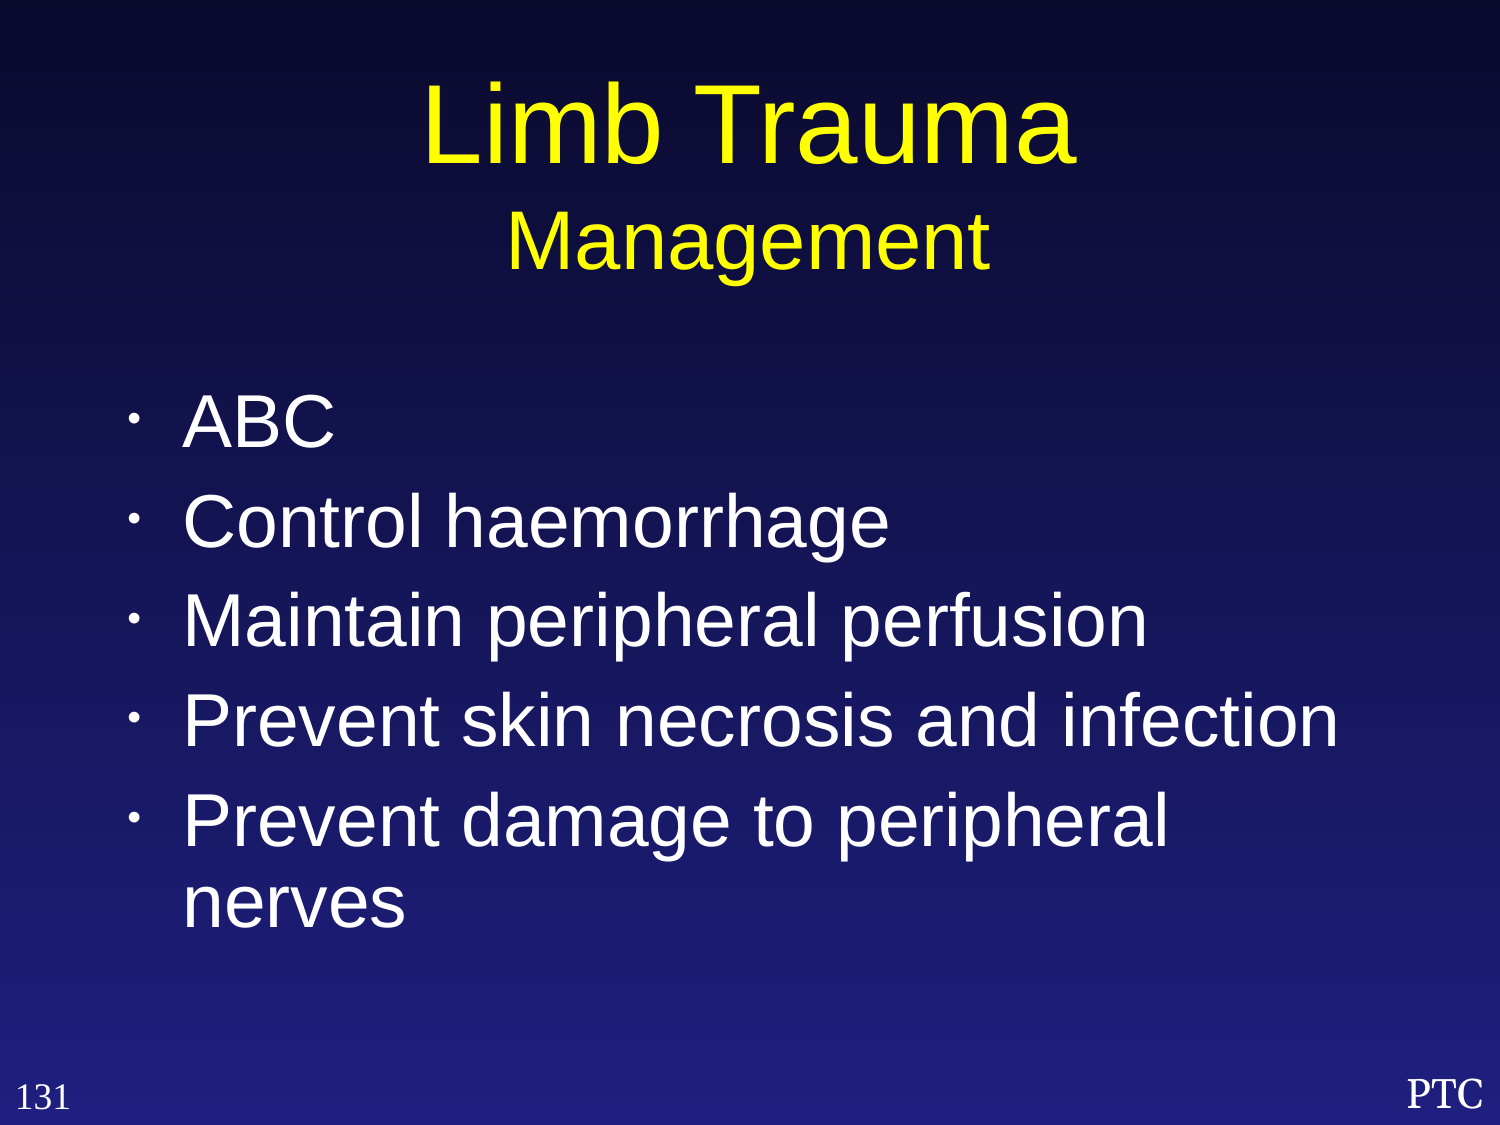

Limb Trauma
Management
ABC
Control haemorrhage
Maintain peripheral perfusion
Prevent skin necrosis and infection
Prevent damage to peripheral nerves
131